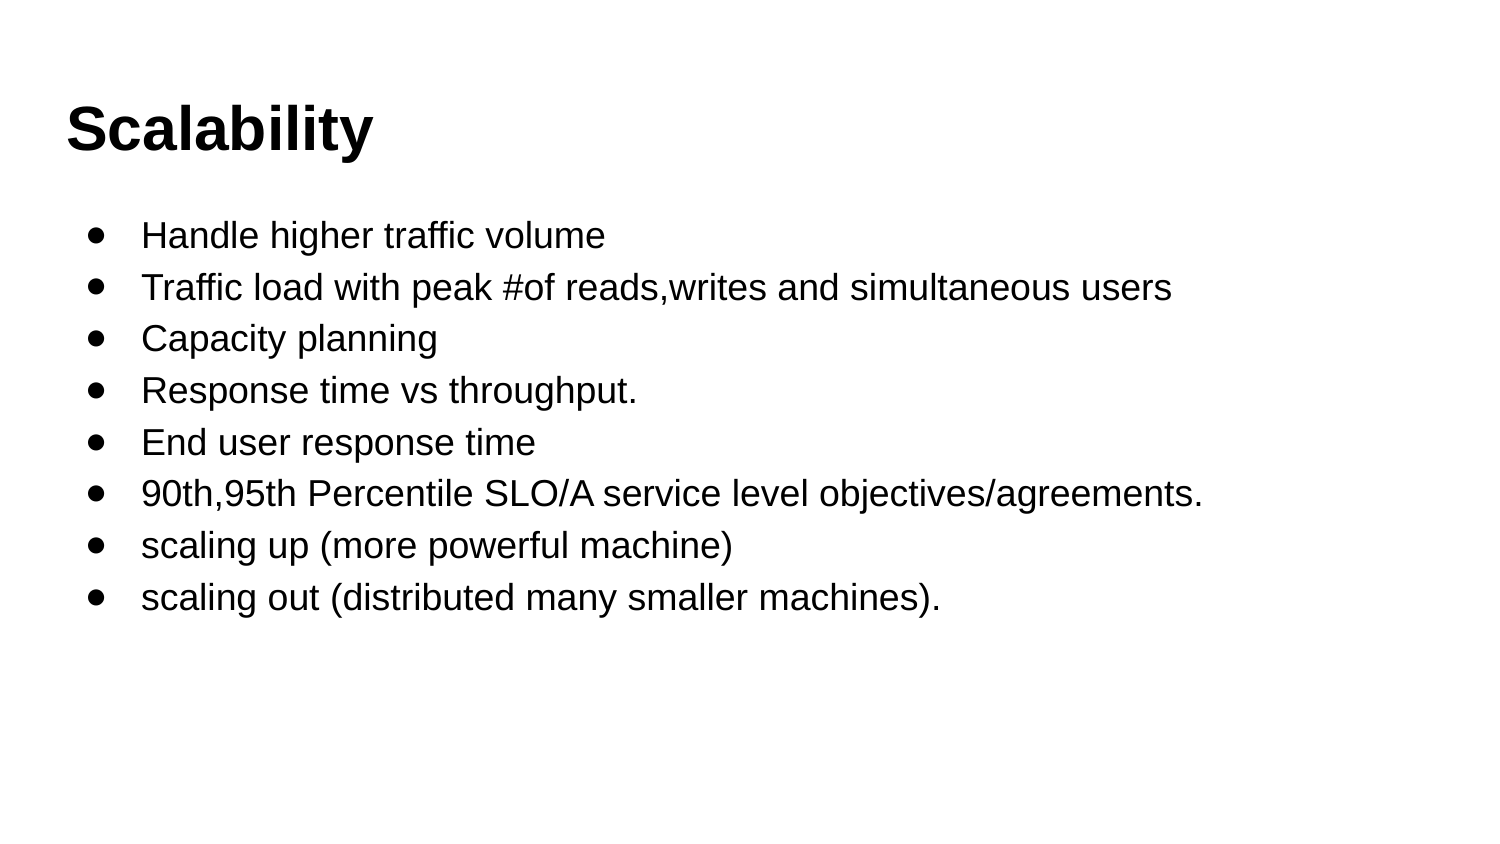

# Scalability
Handle higher traffic volume
Traffic load with peak #of reads,writes and simultaneous users
Capacity planning
Response time vs throughput.
End user response time
90th,95th Percentile SLO/A service level objectives/agreements.
scaling up (more powerful machine)
scaling out (distributed many smaller machines).